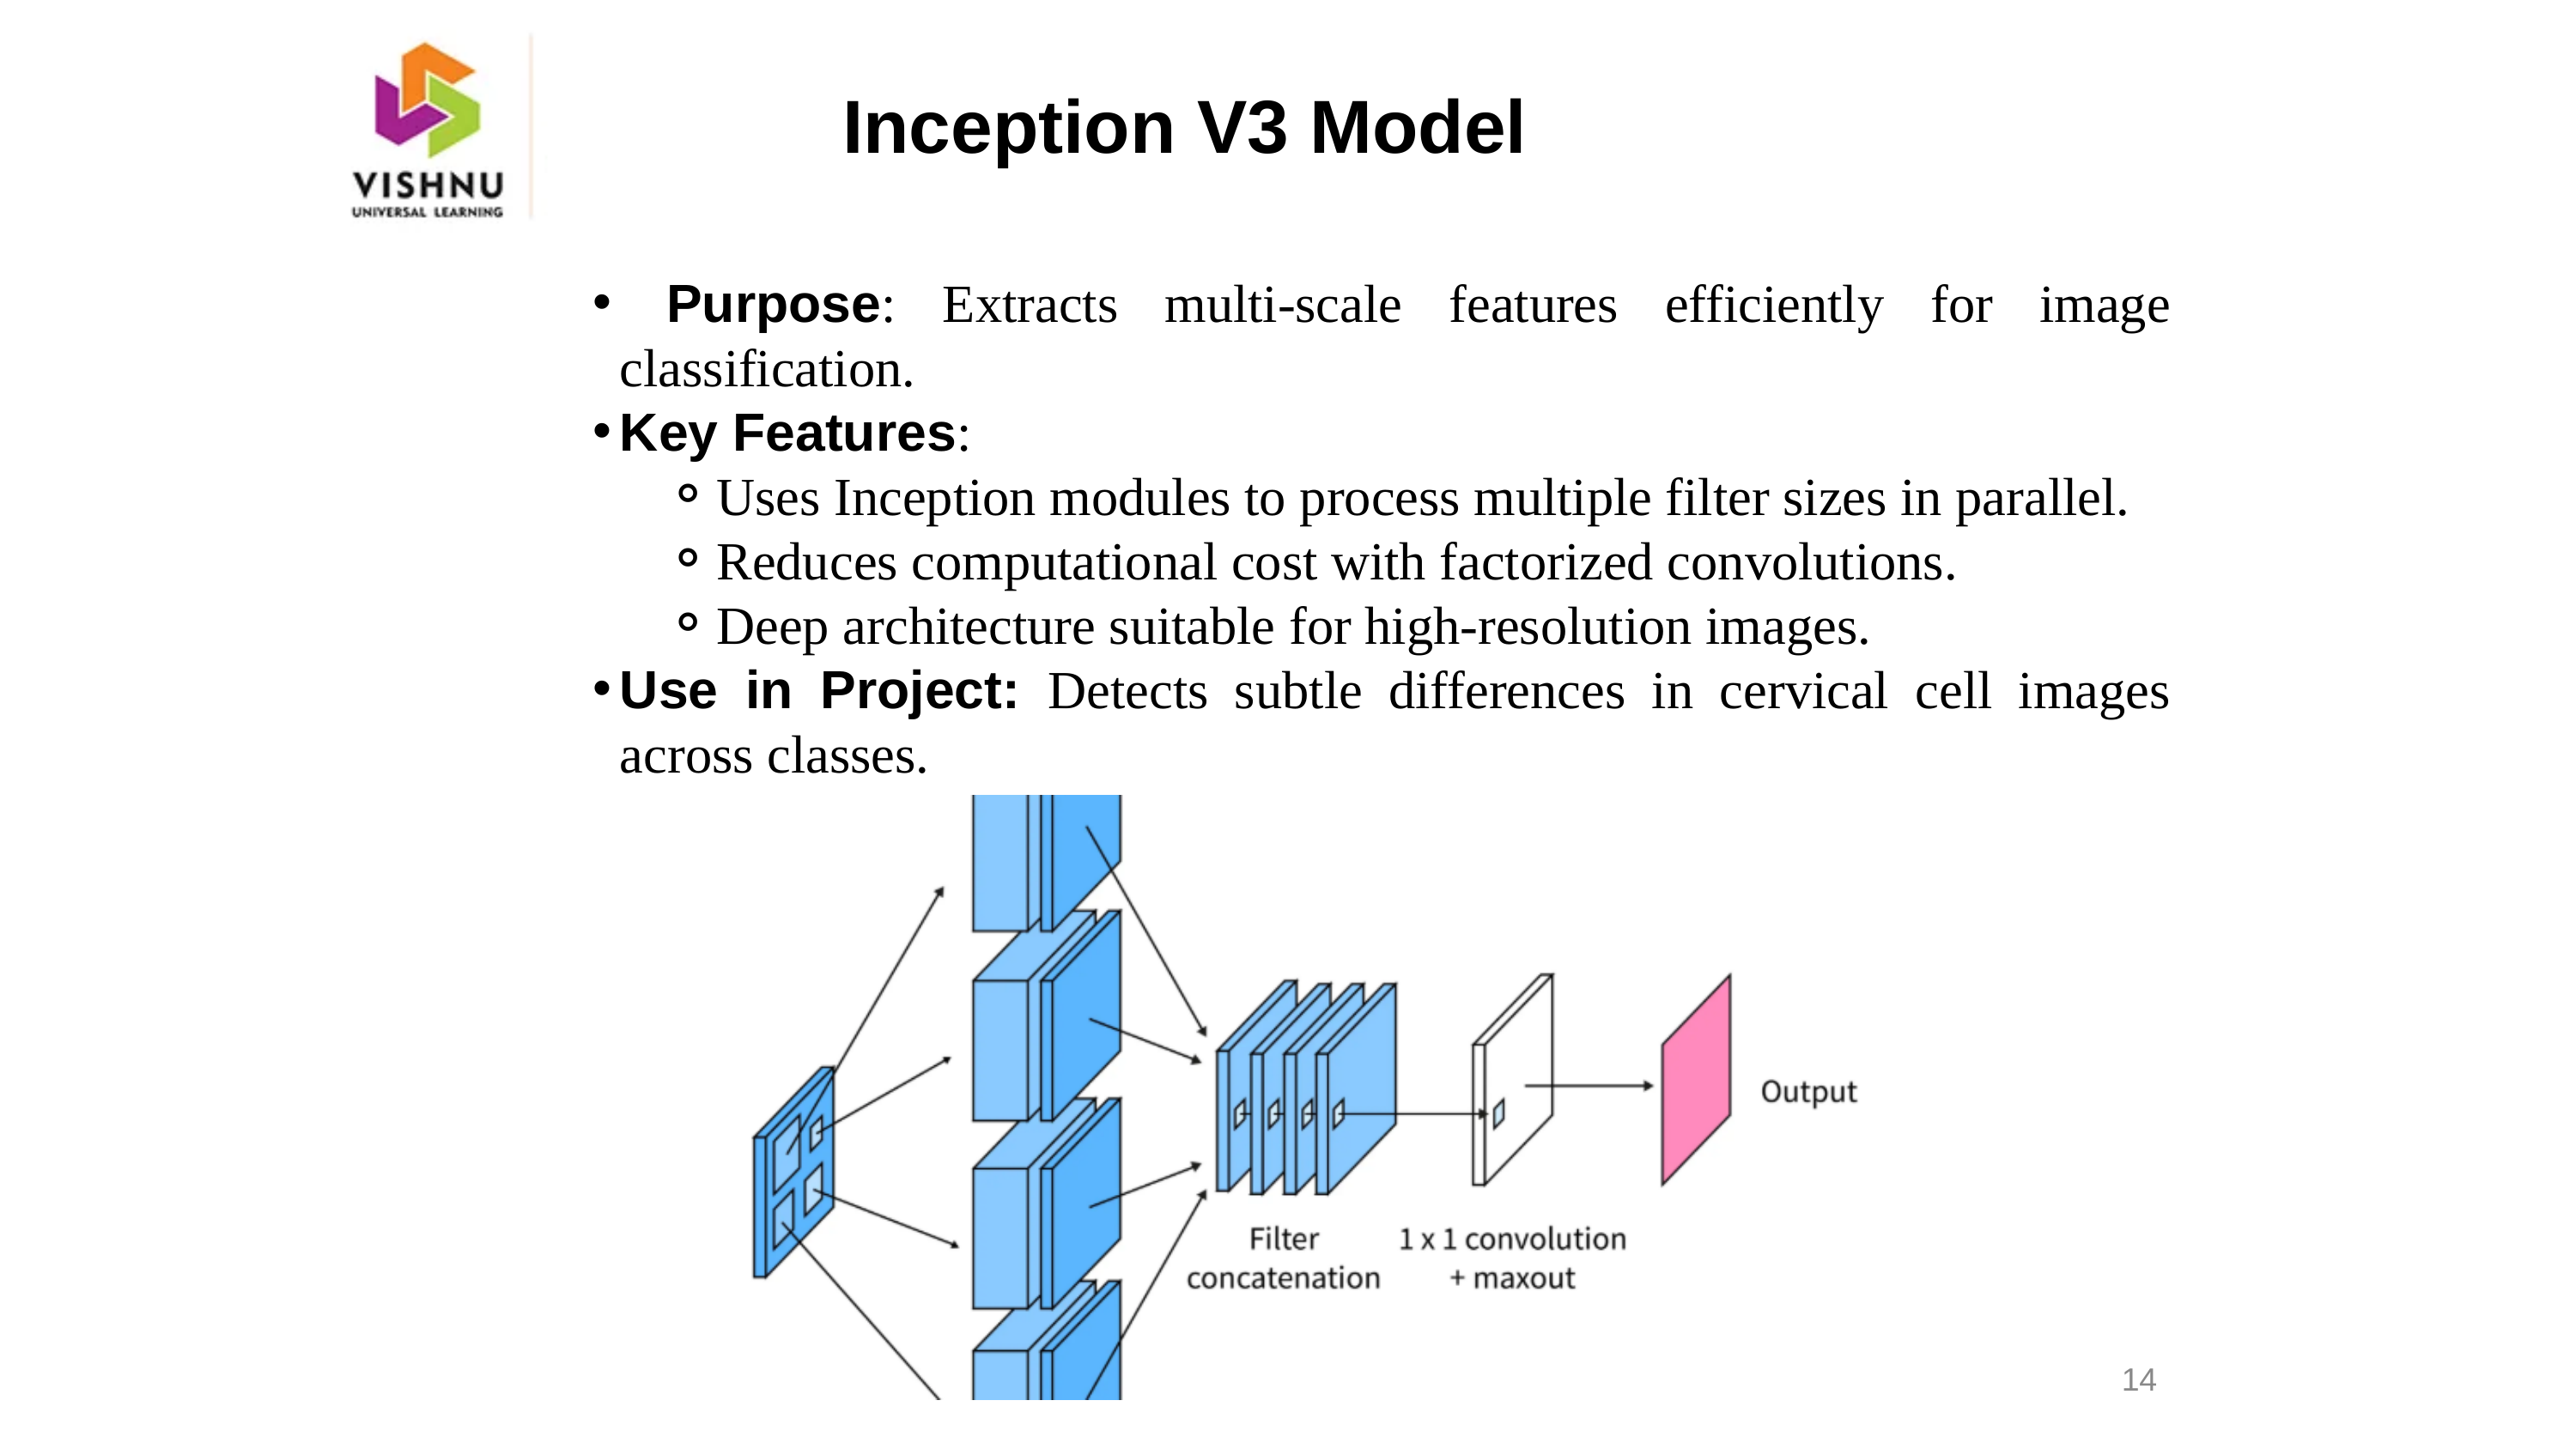

Inception V3 Model
 Purpose: Extracts multi-scale features efficiently for image classification.
Key Features:
Uses Inception modules to process multiple filter sizes in parallel.
Reduces computational cost with factorized convolutions.
Deep architecture suitable for high-resolution images.
Use in Project: Detects subtle differences in cervical cell images across classes.

14